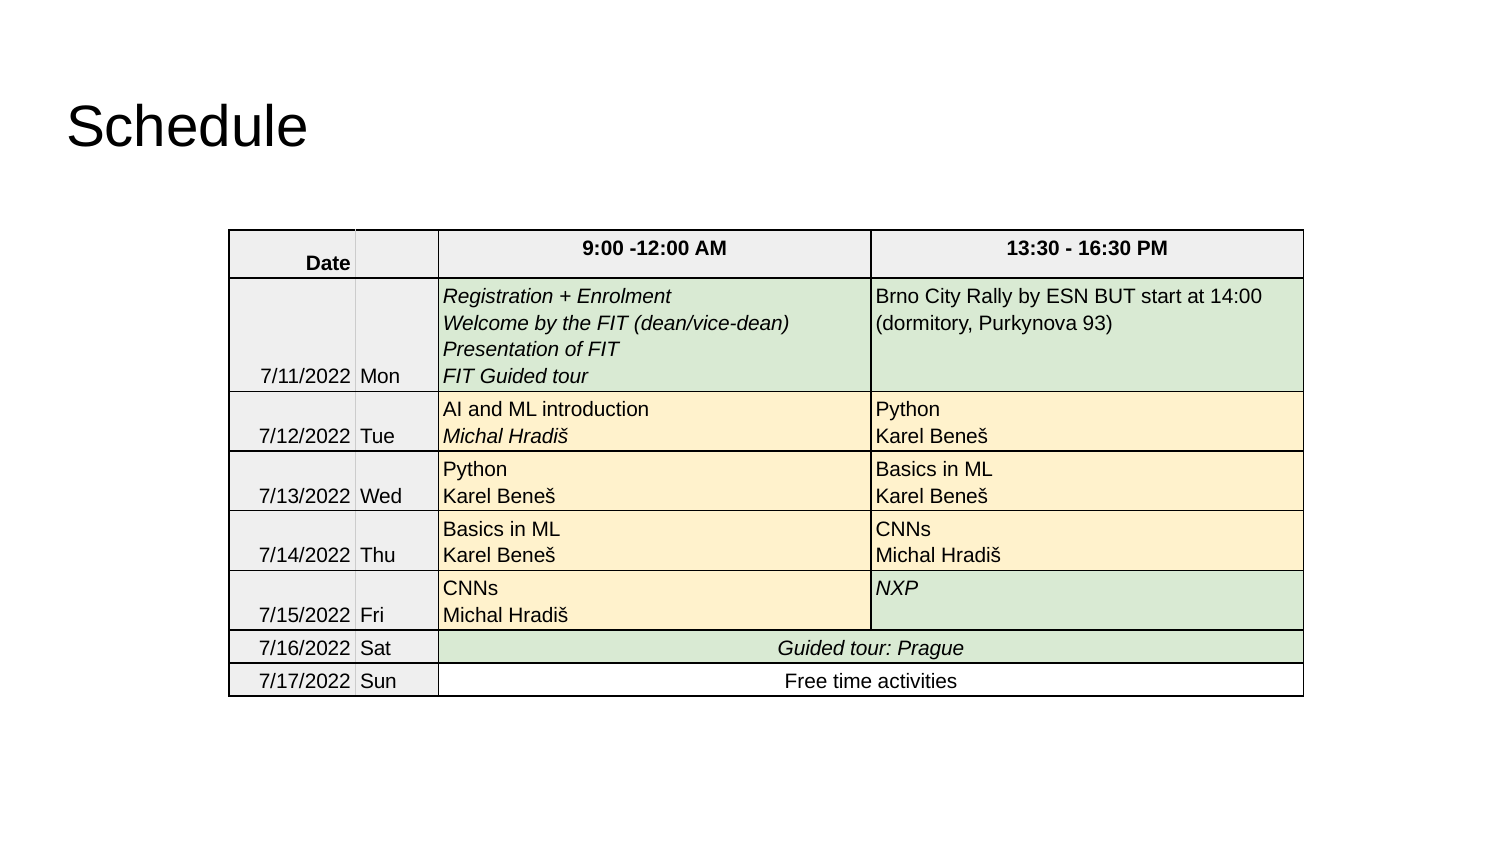

# Schedule

| Date |  | 9:00 -12:00 AM | 13:30 - 16:30 PM |
| --- | --- | --- | --- |
| 7/11/2022 | Mon | Registration + Enrolment Welcome by the FIT (dean/vice-dean) Presentation of FIT FIT Guided tour | Brno City Rally by ESN BUT start at 14:00 (dormitory, Purkynova 93) |
| 7/12/2022 | Tue | AI and ML introduction Michal Hradiš | Python Karel Beneš |
| 7/13/2022 | Wed | Python Karel Beneš | Basics in ML Karel Beneš |
| 7/14/2022 | Thu | Basics in ML Karel Beneš | CNNs Michal Hradiš |
| 7/15/2022 | Fri | CNNs Michal Hradiš | NXP |
| 7/16/2022 | Sat | Guided tour: Prague |  |
| 7/17/2022 | Sun | Free time activities |  |